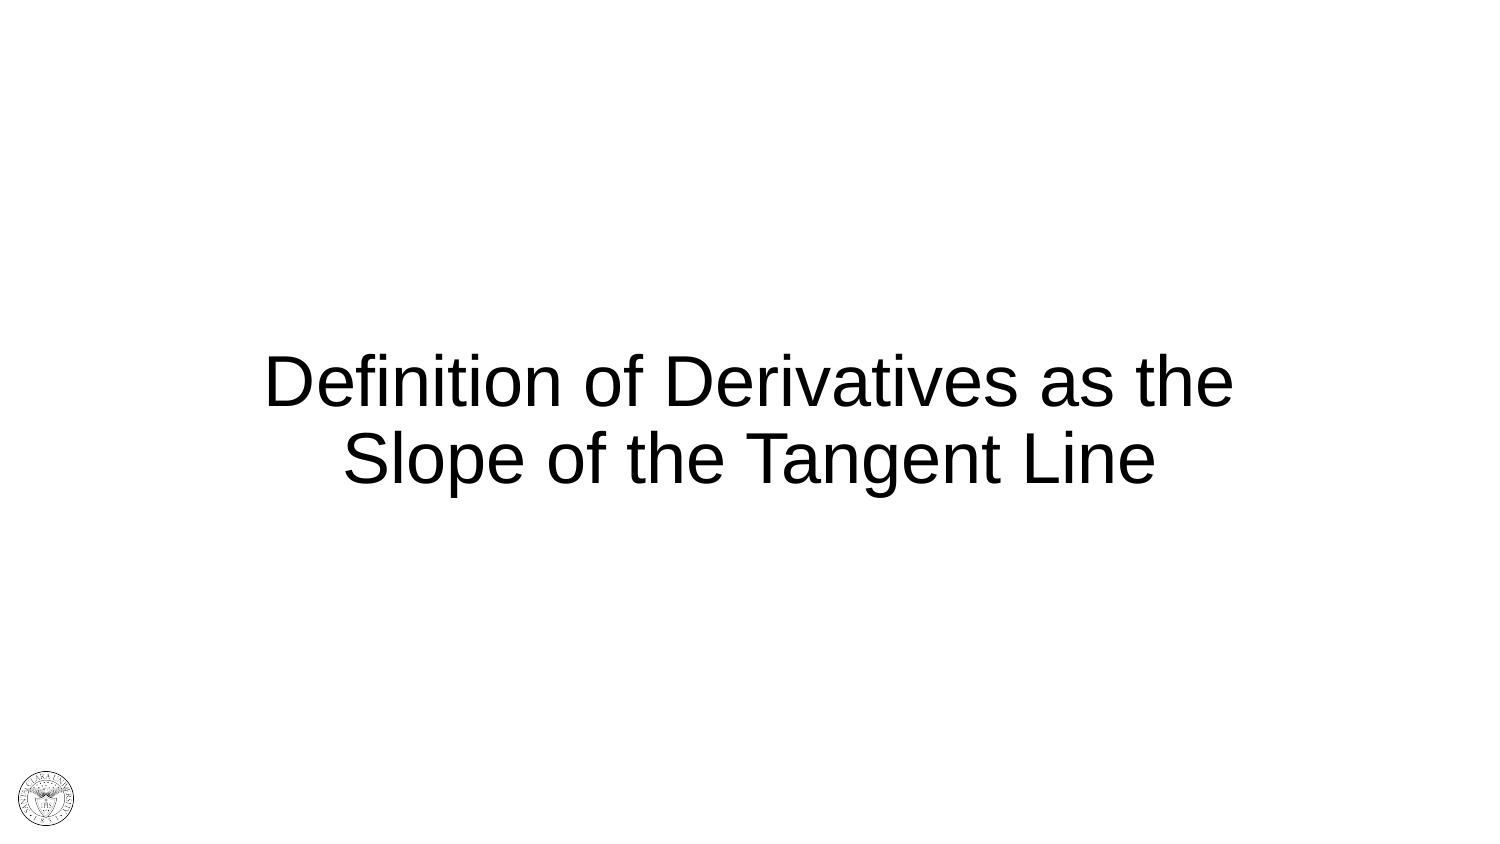

# Definition of Derivatives as the Slope of the Tangent Line